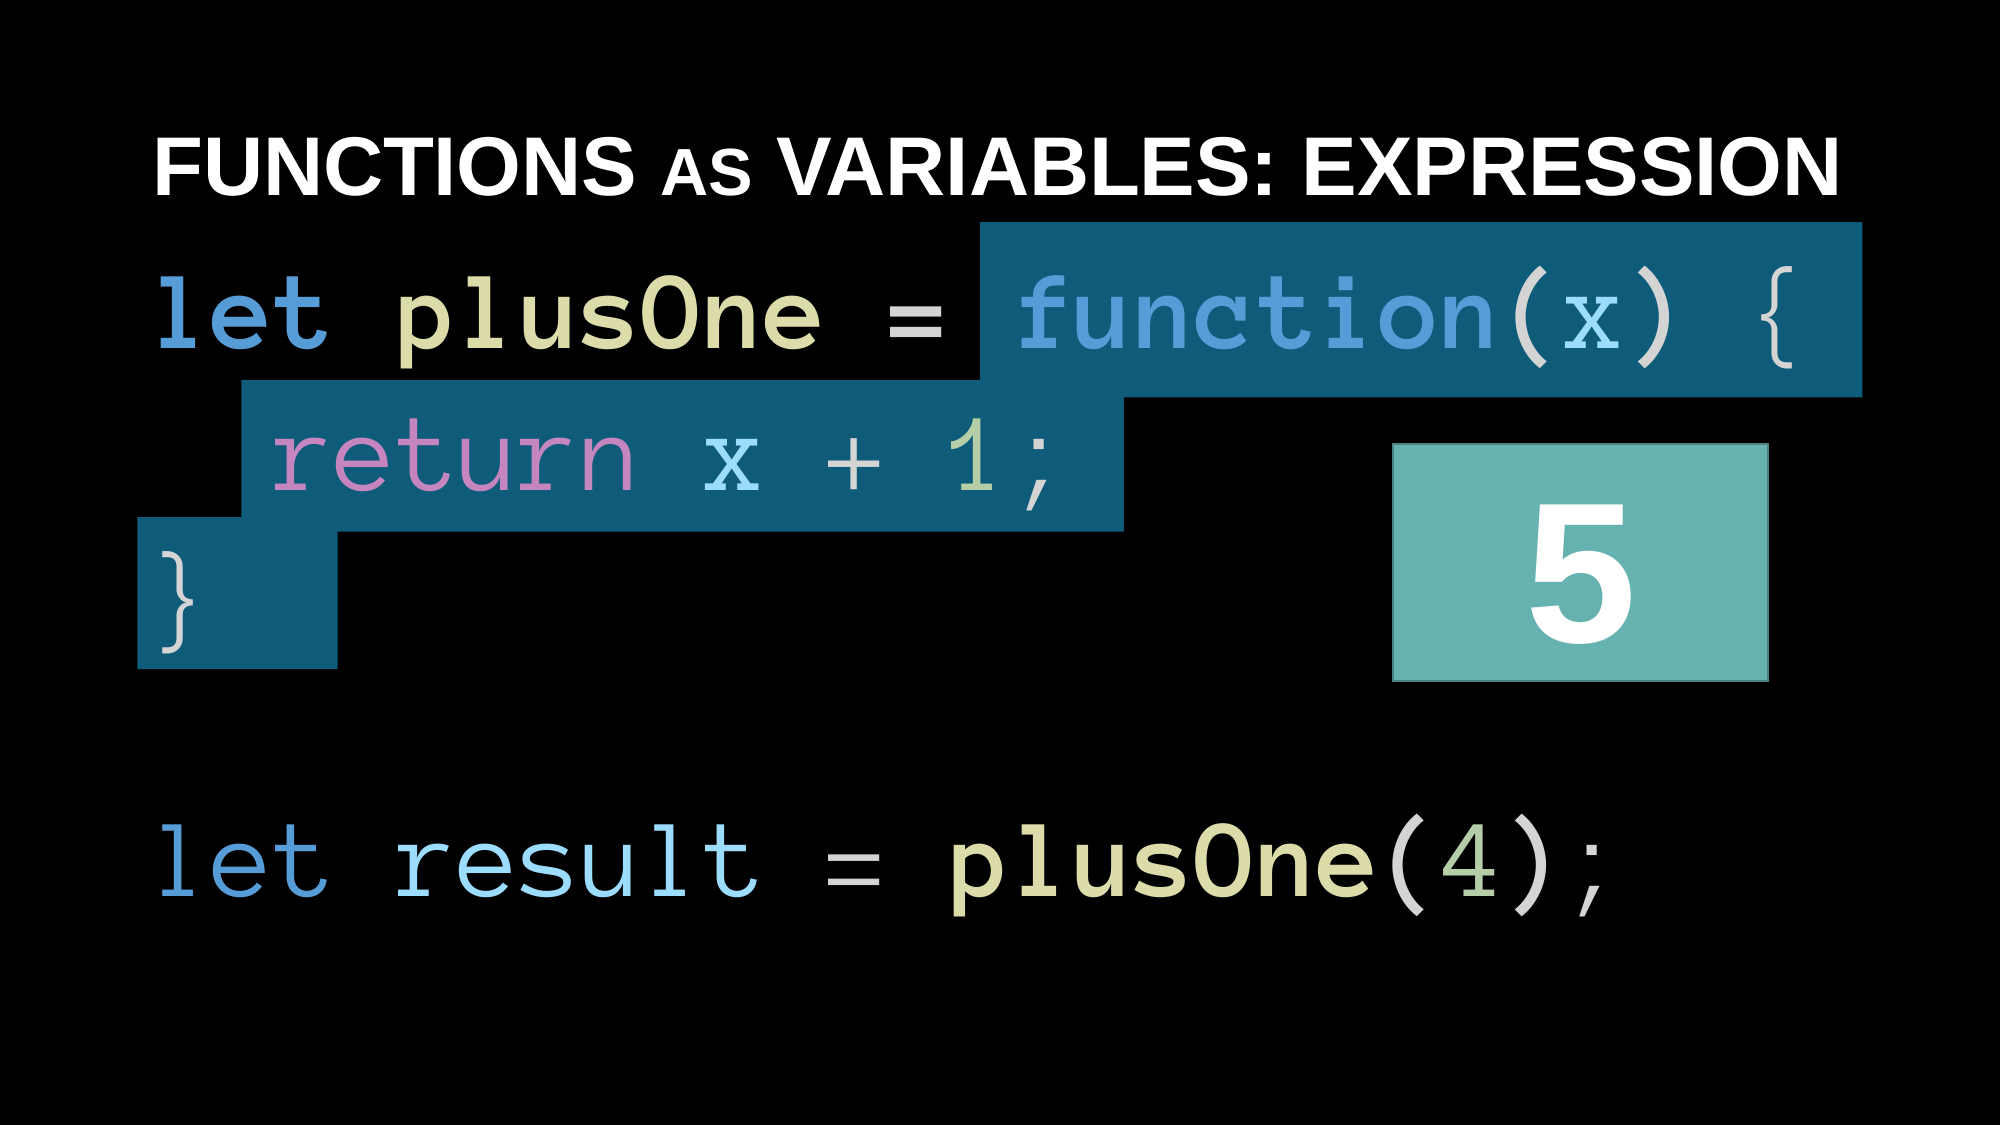

# Functions as variables: expression

let plusOne = function(x) {
  return x + 1;
}
let result = plusOne(4);

5